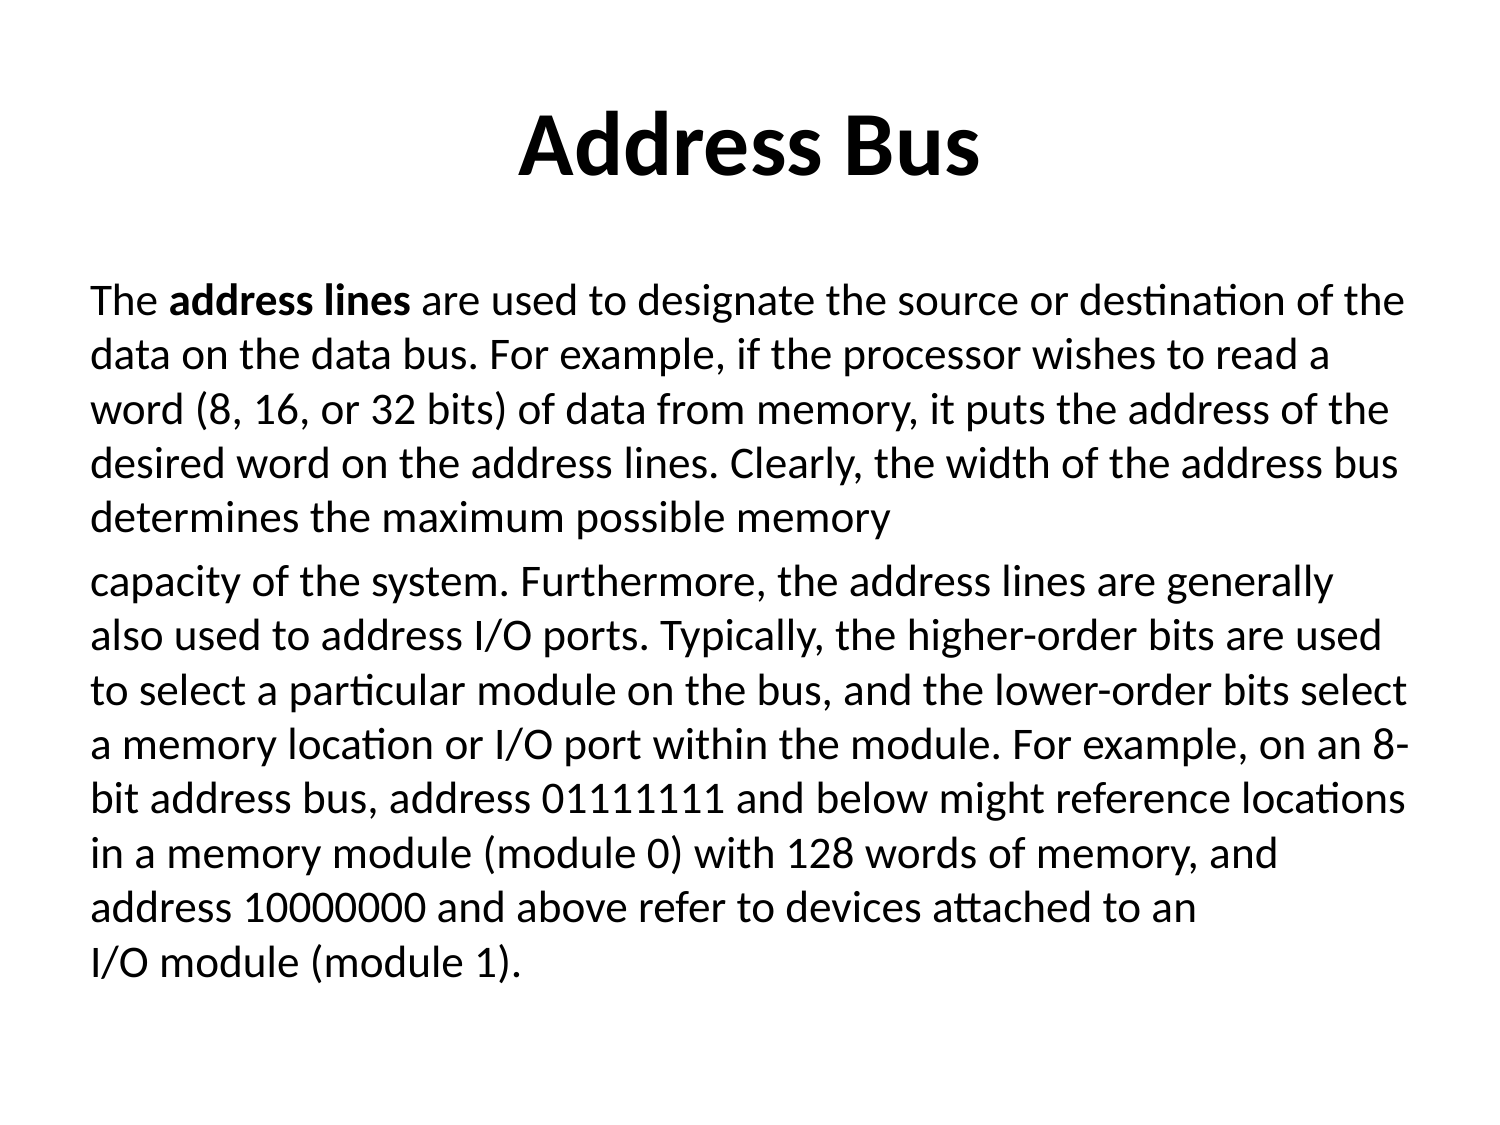

# Address Bus
The address lines are used to designate the source or destination of the data on the data bus. For example, if the processor wishes to read a word (8, 16, or 32 bits) of data from memory, it puts the address of the desired word on the address lines. Clearly, the width of the address bus determines the maximum possible memory
capacity of the system. Furthermore, the address lines are generally also used to address I/O ports. Typically, the higher-order bits are used to select a particular module on the bus, and the lower-order bits select a memory location or I/O port within the module. For example, on an 8-bit address bus, address 01111111 and below might reference locations in a memory module (module 0) with 128 words of memory, and address 10000000 and above refer to devices attached to an I/O module (module 1).